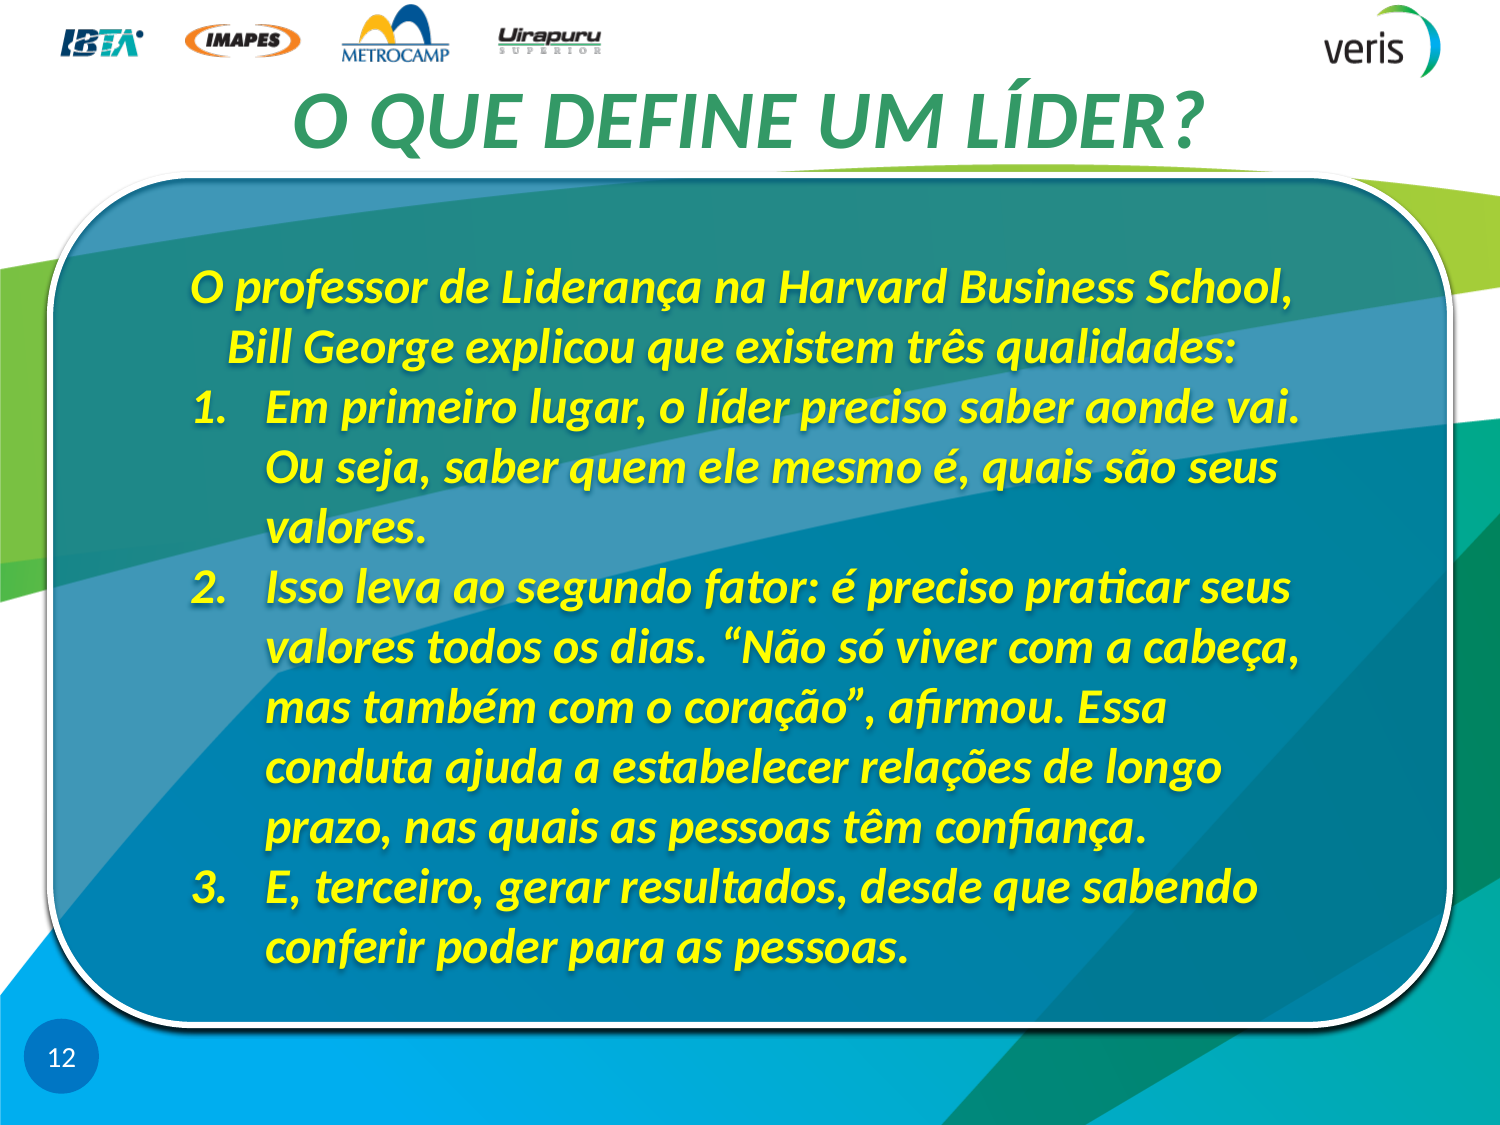

# O QUE DEFINE UM LÍDER?
O professor de Liderança na Harvard Business School, Bill George explicou que existem três qualidades:
Em primeiro lugar, o líder preciso saber aonde vai. Ou seja, saber quem ele mesmo é, quais são seus valores.
Isso leva ao segundo fator: é preciso praticar seus valores todos os dias. “Não só viver com a cabeça, mas também com o coração”, afirmou. Essa conduta ajuda a estabelecer relações de longo prazo, nas quais as pessoas têm confiança.
E, terceiro, gerar resultados, desde que sabendo conferir poder para as pessoas.

12